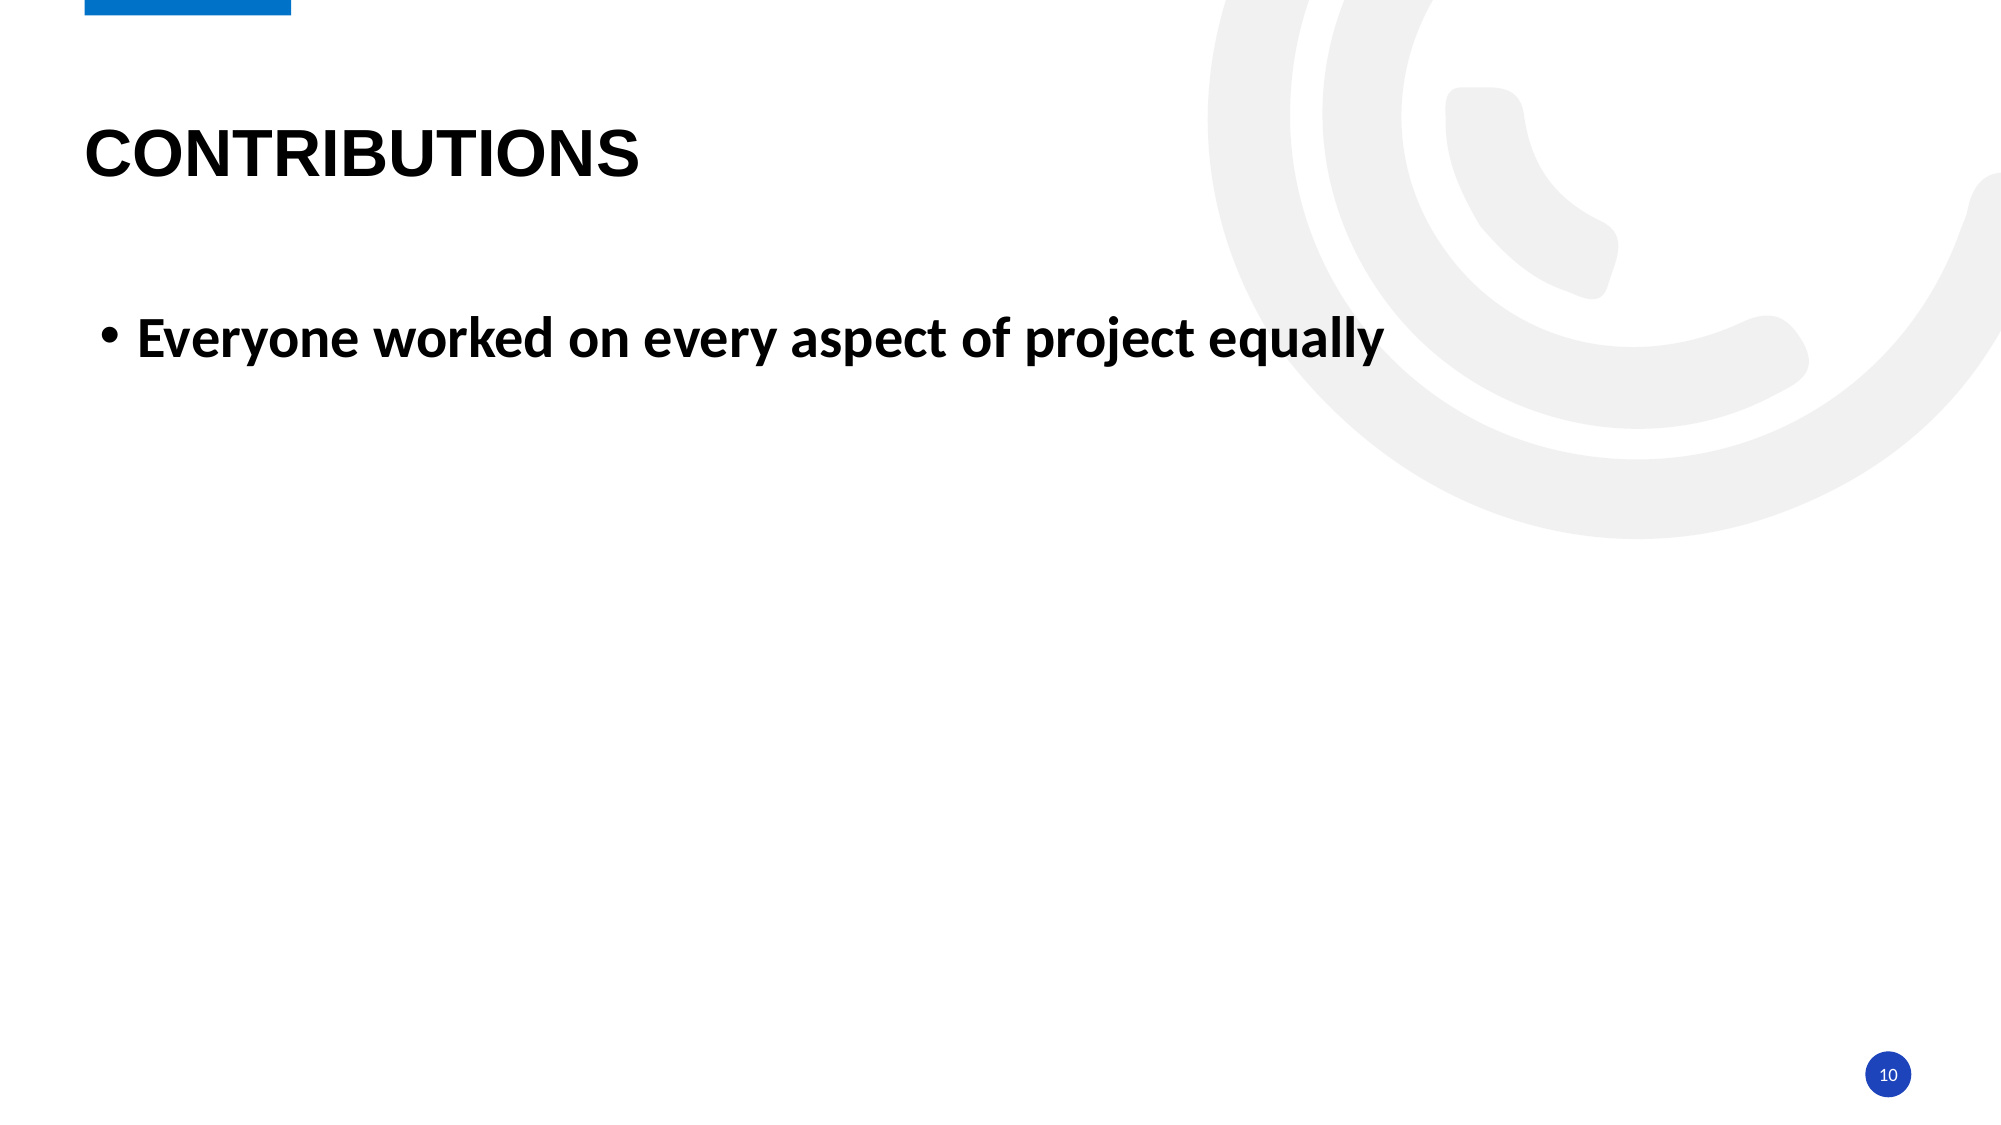

# Contributions
Everyone worked on every aspect of project equally

10